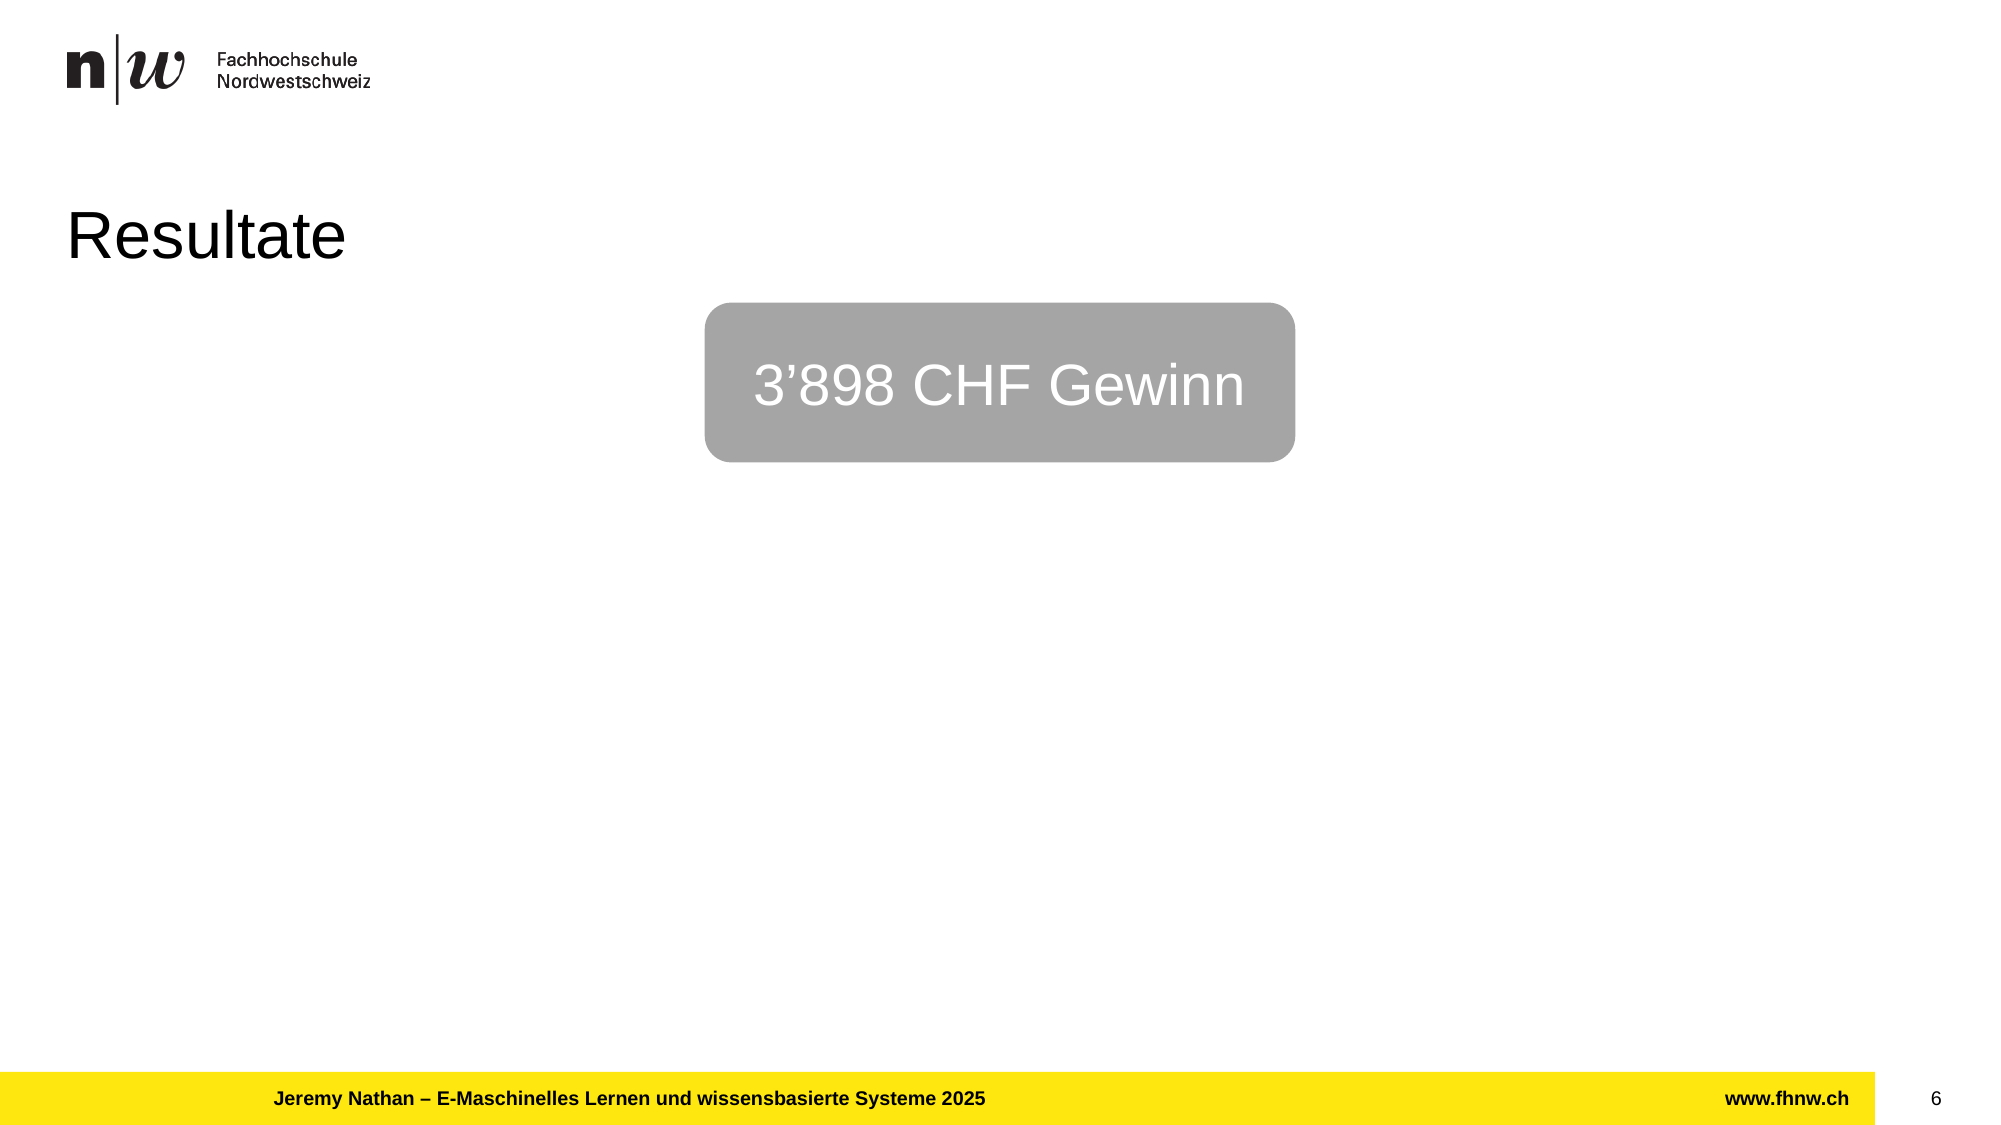

# Resultate
3’898 CHF Gewinn

Jeremy Nathan – E-Maschinelles Lernen und wissensbasierte Systeme 2025
6